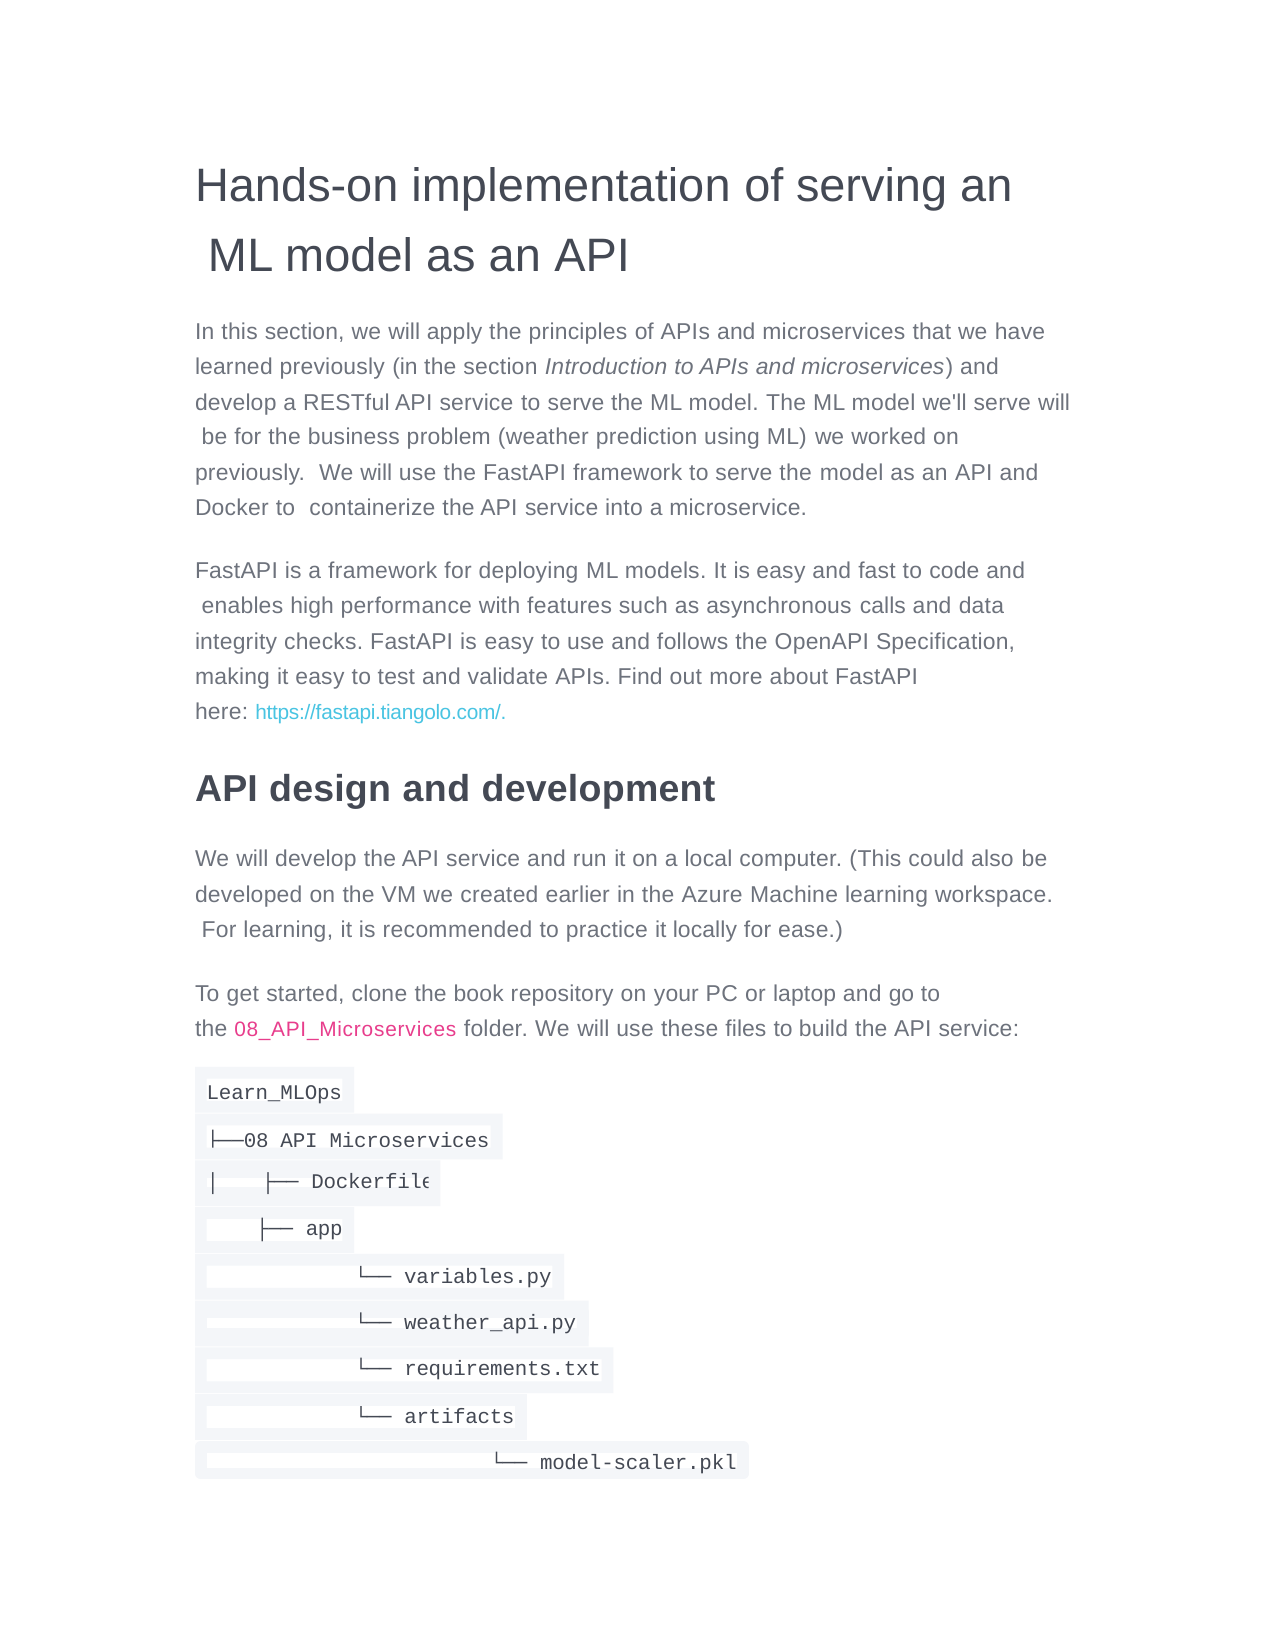

# Hands-on implementation of serving an  ML model as an API
In this section, we will apply the principles of APIs and microservices that we have  learned previously (in the section Introduction to APIs and microservices) and  develop a RESTful API service to serve the ML model. The ML model we'll serve will  be for the business problem (weather prediction using ML) we worked on previously.  We will use the FastAPI framework to serve the model as an API and Docker to  containerize the API service into a microservice.

FastAPI is a framework for deploying ML models. It is easy and fast to code and  enables high performance with features such as asynchronous calls and data  integrity checks. FastAPI is easy to use and follows the OpenAPI Specification,  making it easy to test and validate APIs. Find out more about FastAPI
here: https://fastapi.tiangolo.com/.

API design and development
We will develop the API service and run it on a local computer. (This could also be  developed on the VM we created earlier in the Azure Machine learning workspace.  For learning, it is recommended to practice it locally for ease.)

To get started, clone the book repository on your PC or laptop and go to
the 08_API_Microservices folder. We will use these files to build the API service:

Learn_MLOps

├──08_API_Microservices

│	├── Dockerfile
├── app

└── variables.py

└── weather_api.py
└── requirements.txt

└── artifacts

└── model-scaler.pkl